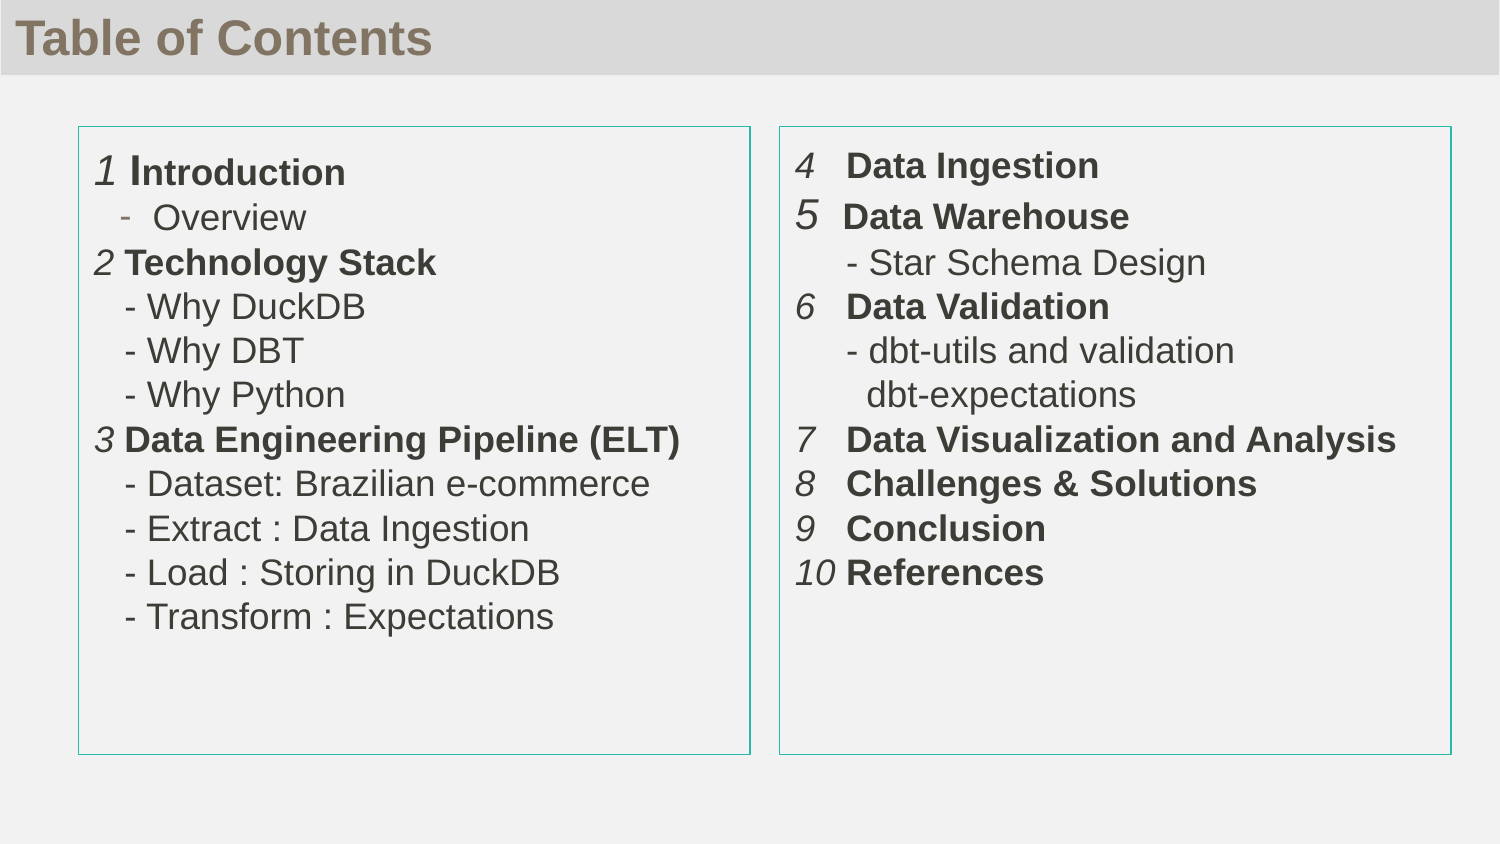

# Table of Contents
1 Introduction
Overview
2 Technology Stack
   - Why DuckDB
   - Why DBT
   - Why Python
3 Data Engineering Pipeline (ELT)
   - Dataset: Brazilian e-commerce
   - Extract : Data Ingestion
   - Load : Storing in DuckDB
   - Transform : Expectations

4   Data Ingestion
5  Data Warehouse
     - Star Schema Design
6   Data Validation
     - dbt-utils and validation
       dbt-expectations
7   Data Visualization and Analysis
8   Challenges & Solutions
9   Conclusion
10 References